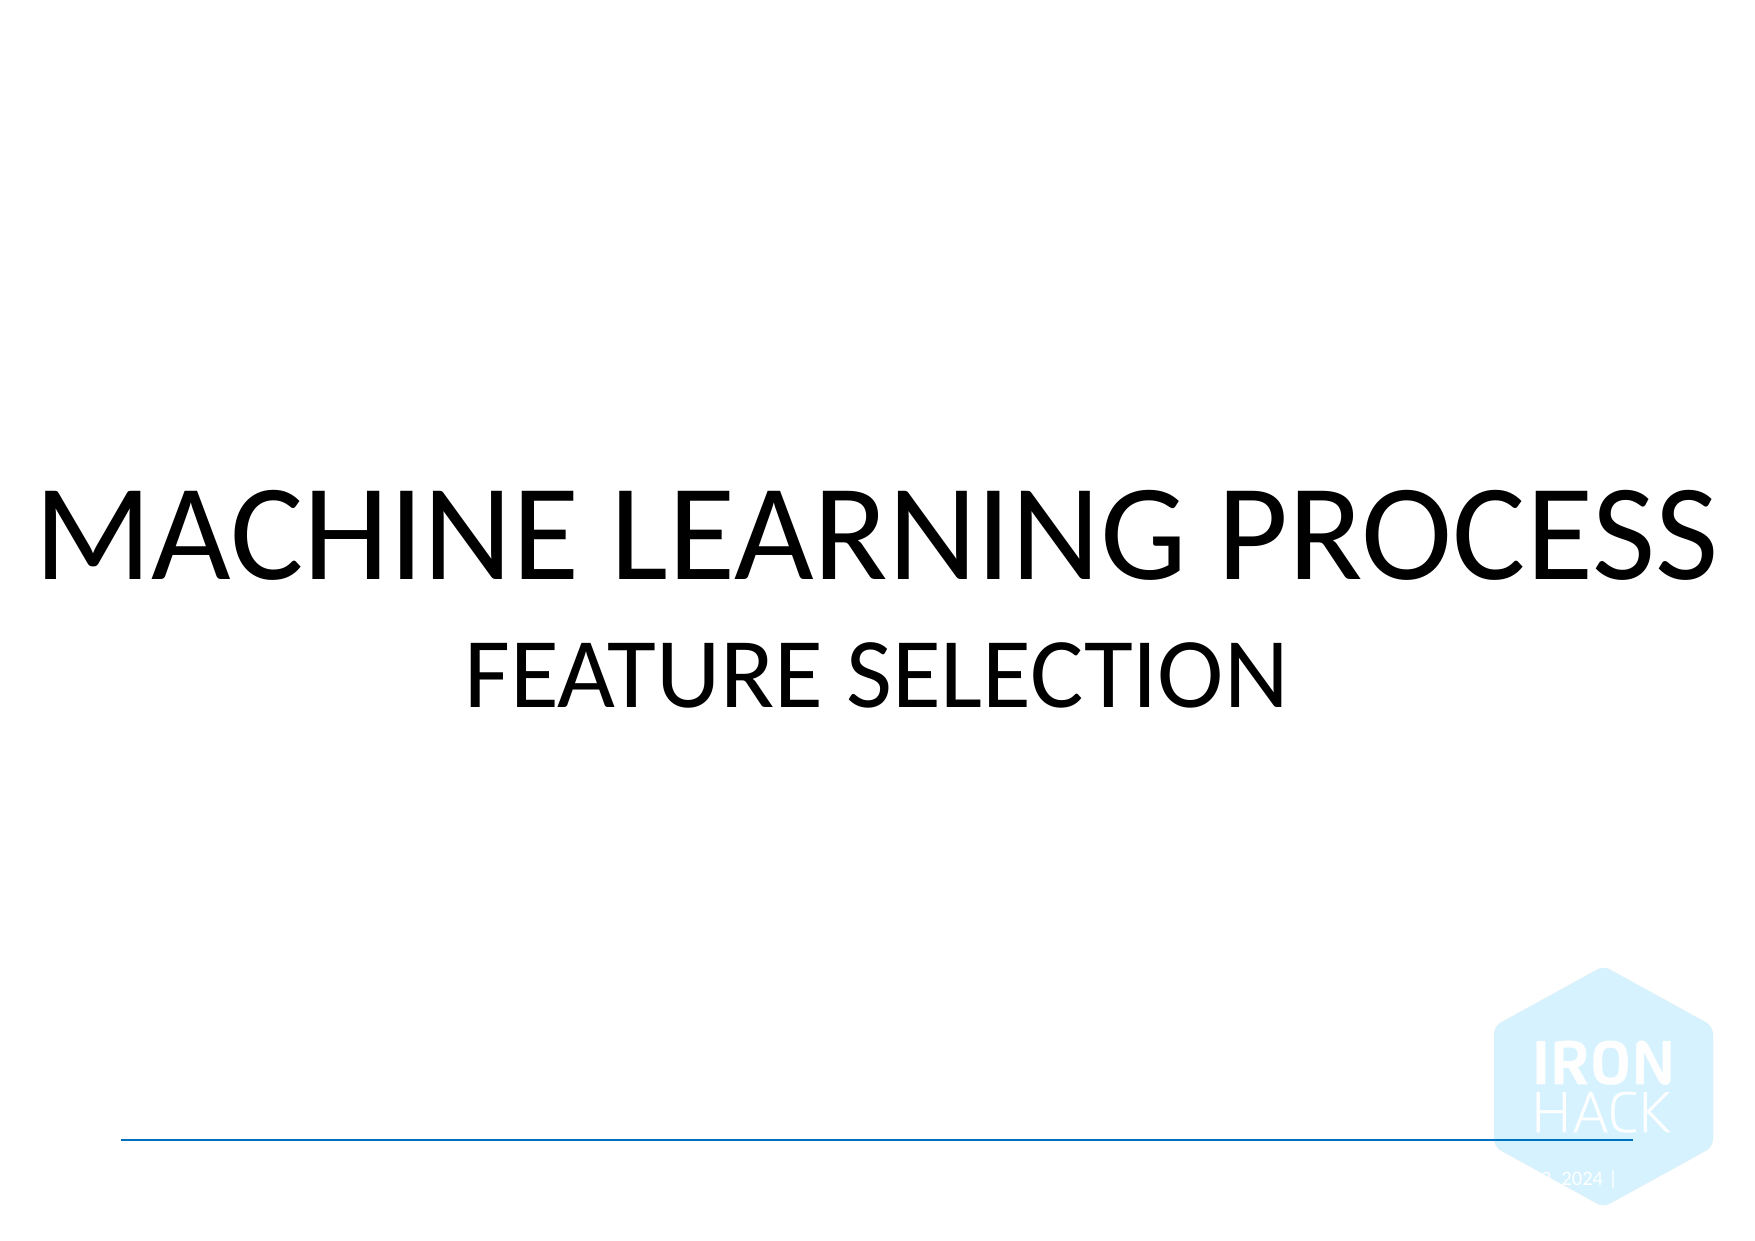

Machine learning process
Feature Selection
May 22, 2024 |
17